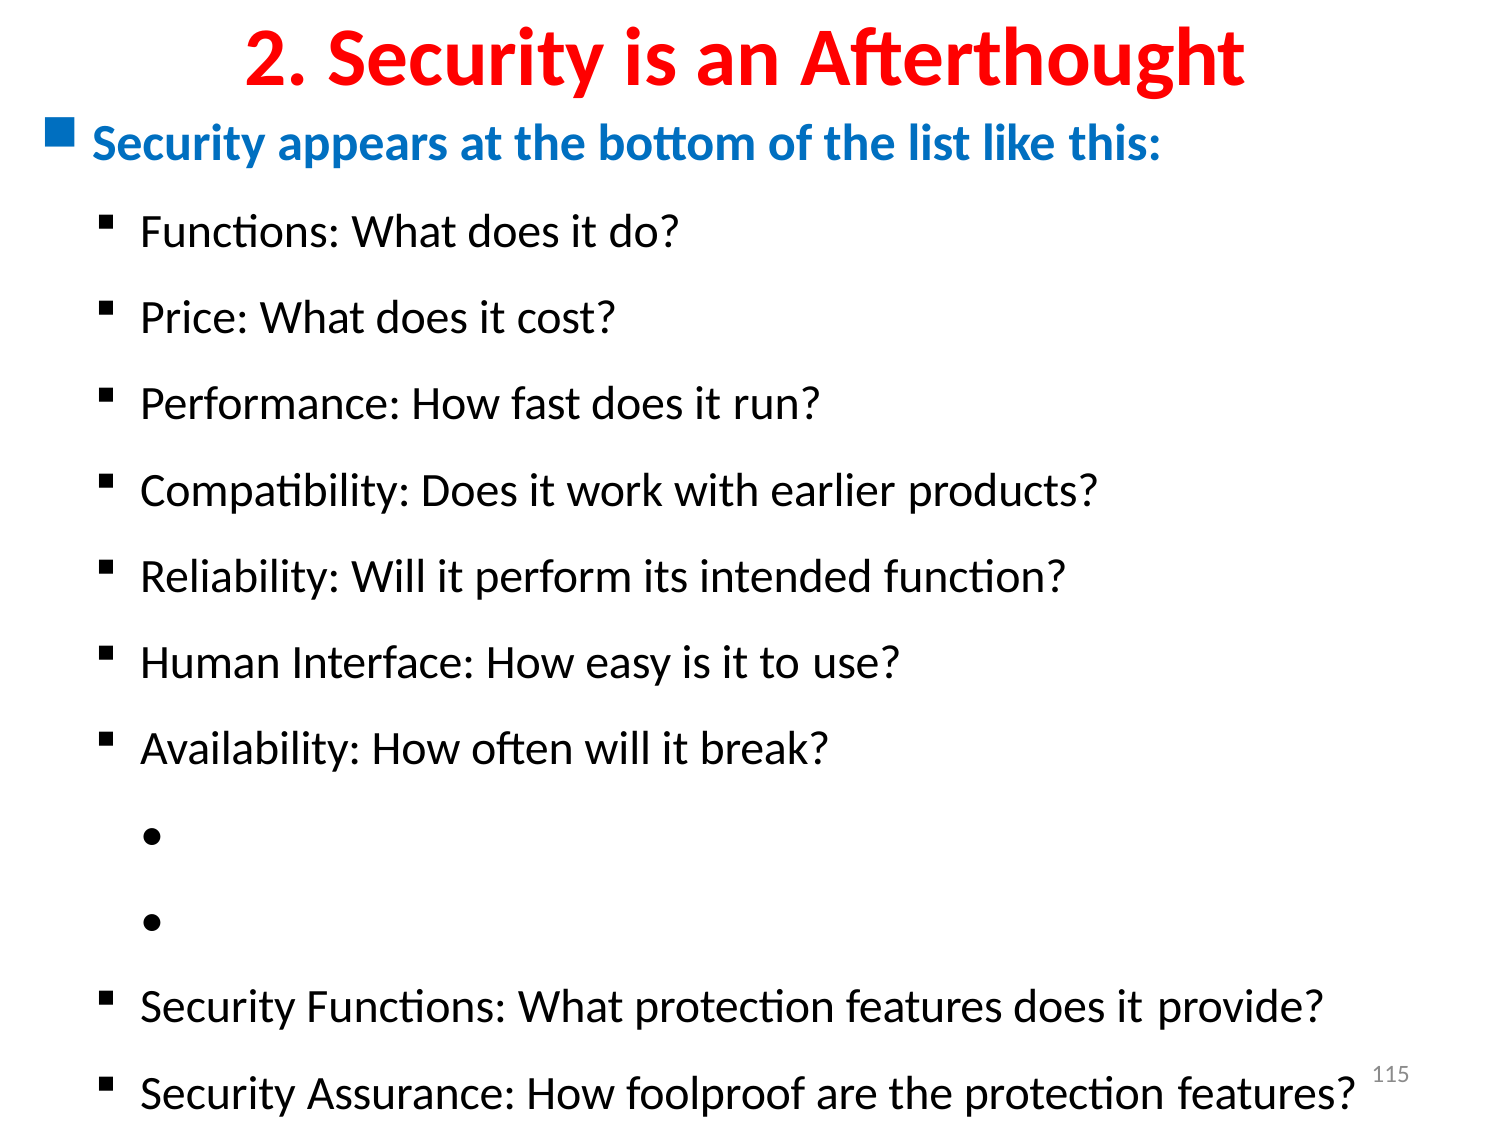

2. Security is an Afterthought
Security appears at the bottom of the list like this:
Functions: What does it do?
Price: What does it cost?
Performance: How fast does it run?
Compatibility: Does it work with earlier products?
Reliability: Will it perform its intended function?
Human Interface: How easy is it to use?
Availability: How often will it break?
•
•
Security Functions: What protection features does it provide?
Security Assurance: How foolproof are the protection features?
115